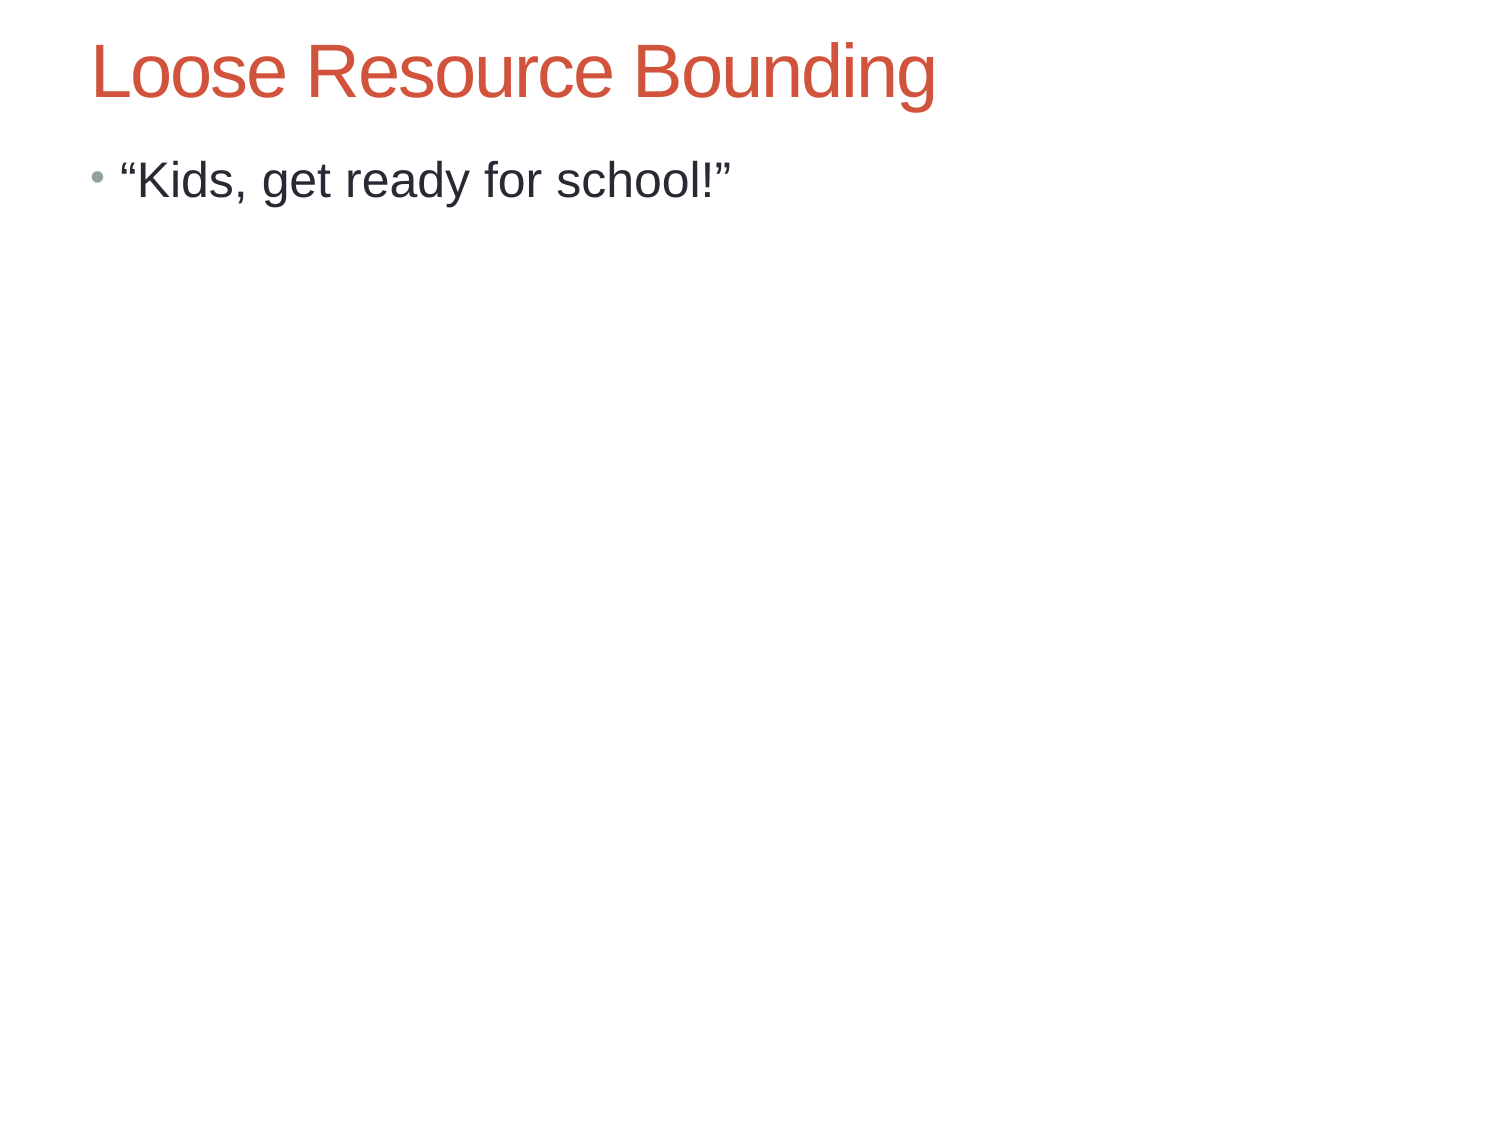

# Loose Resource Bounding
“Kids, get ready for school!”